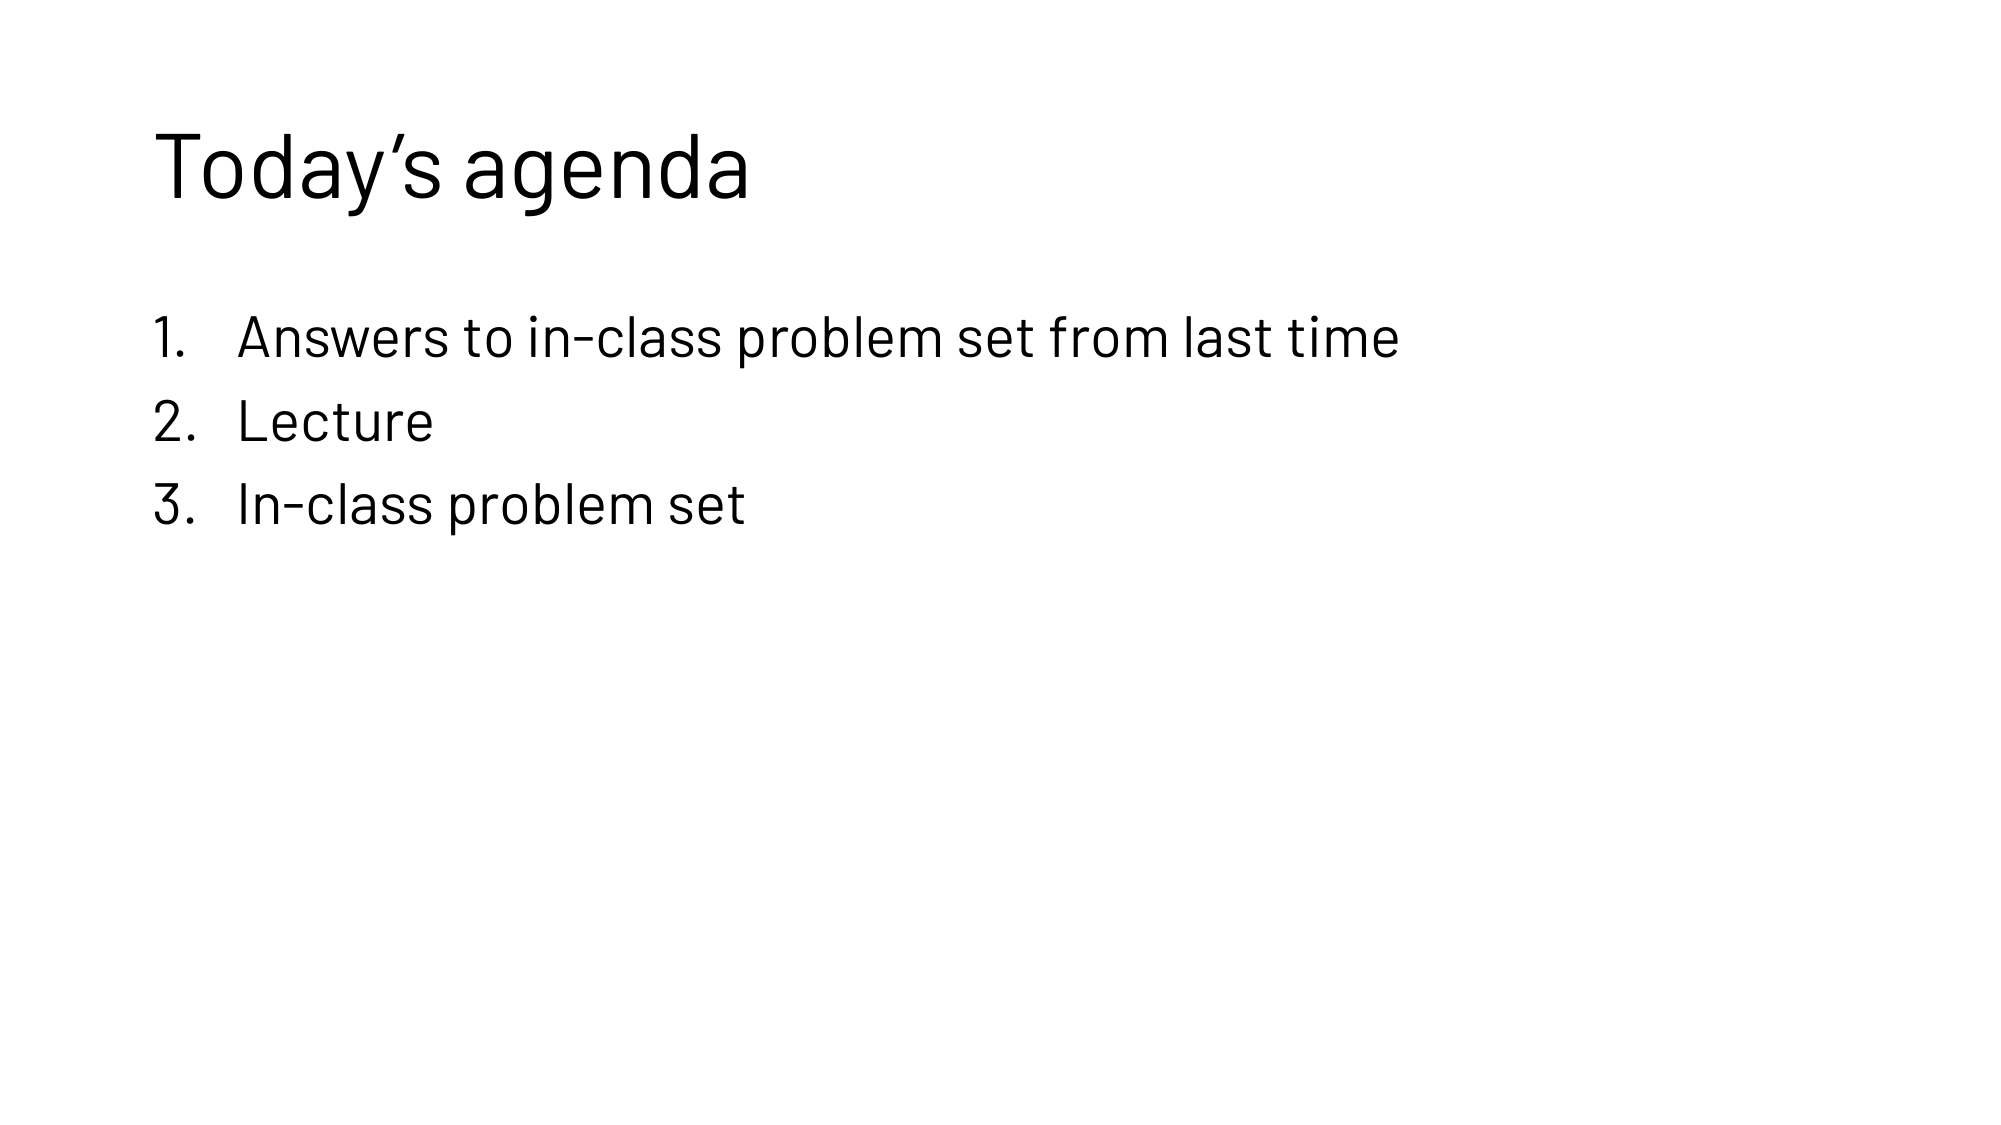

# Today’s agenda
Answers to in-class problem set from last time
Lecture
In-class problem set